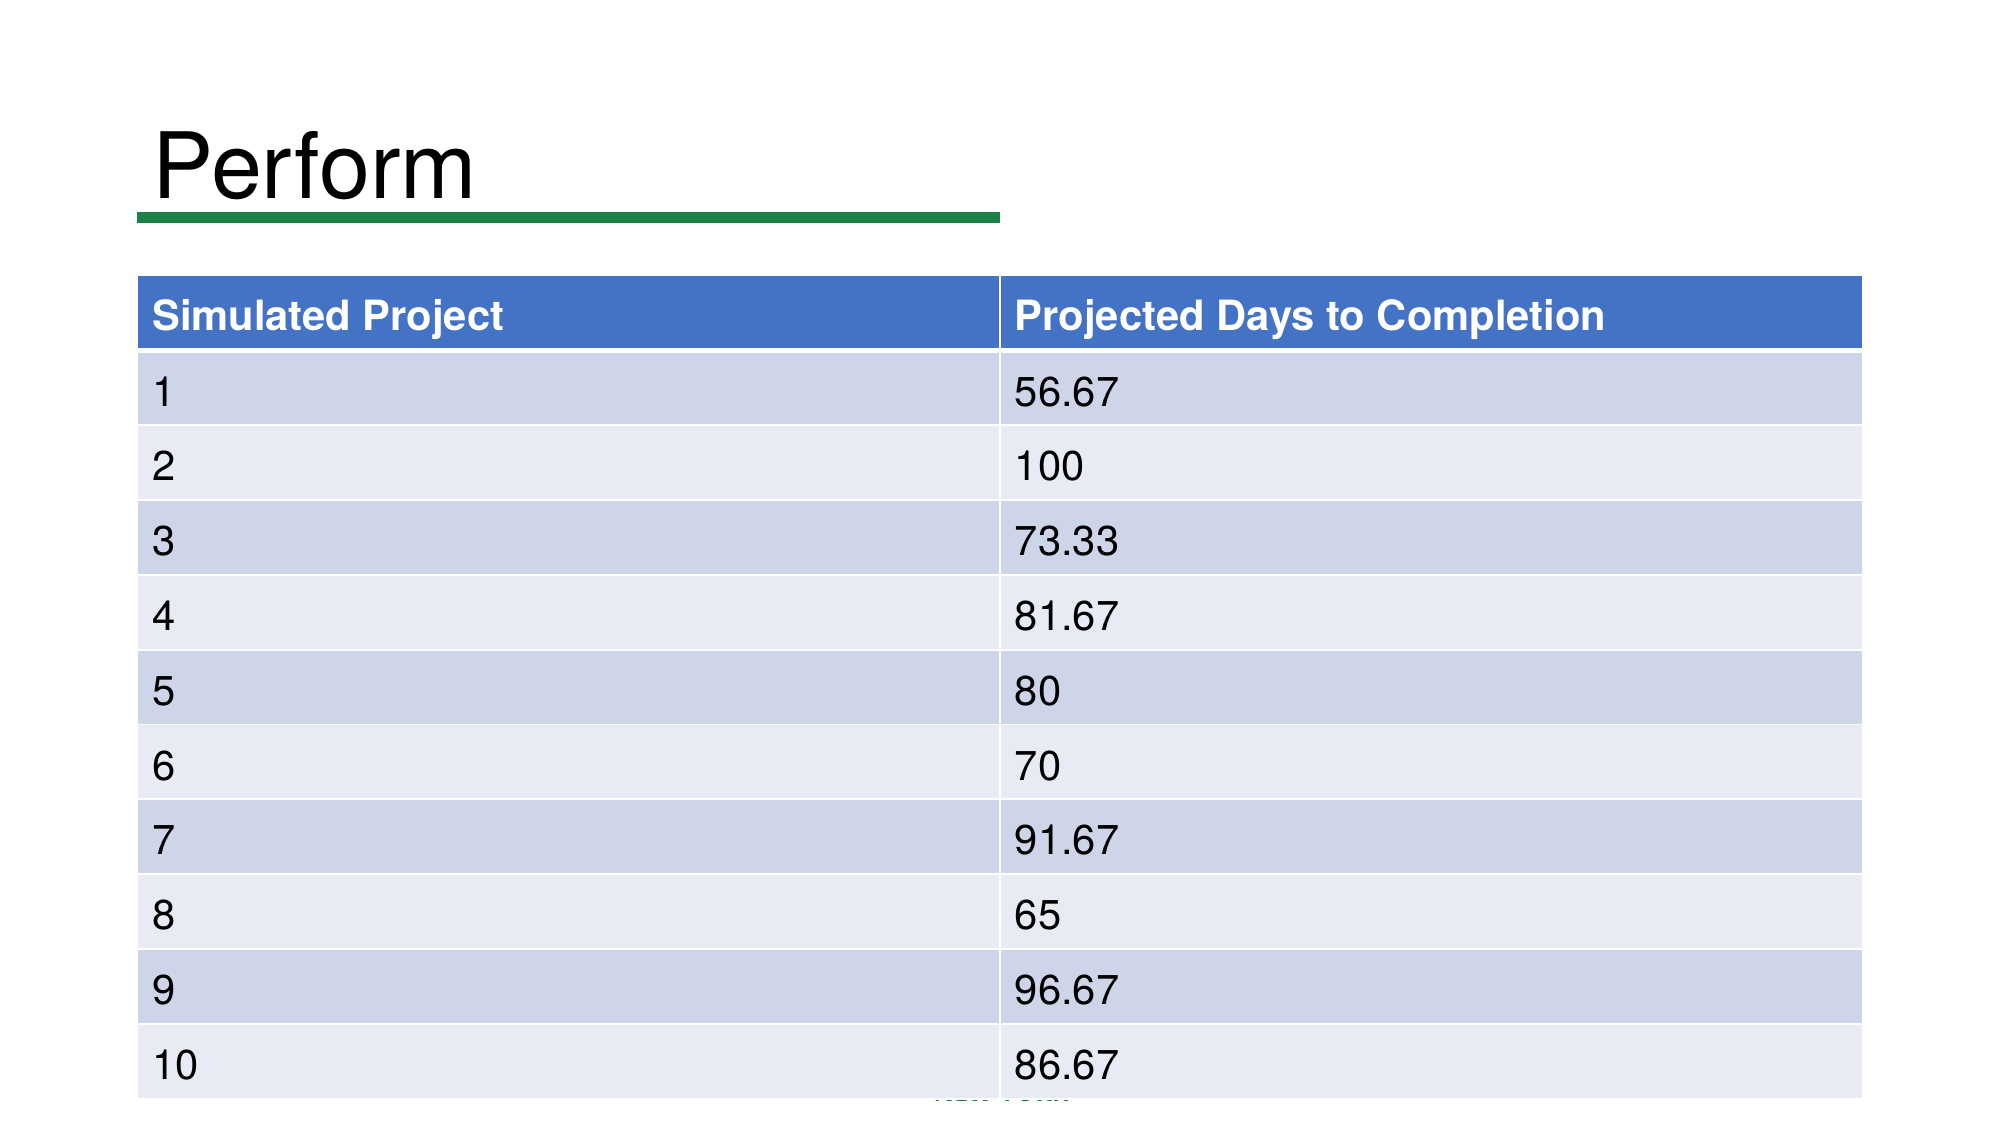

# Perform
| Simulated Project | Projected Days to Completion |
| --- | --- |
| 1 | 56.67 |
| 2 | 100 |
| 3 | 73.33 |
| 4 | 81.67 |
| 5 | 80 |
| 6 | 70 |
| 7 | 91.67 |
| 8 | 65 |
| 9 | 96.67 |
| 10 | 86.67 |

17